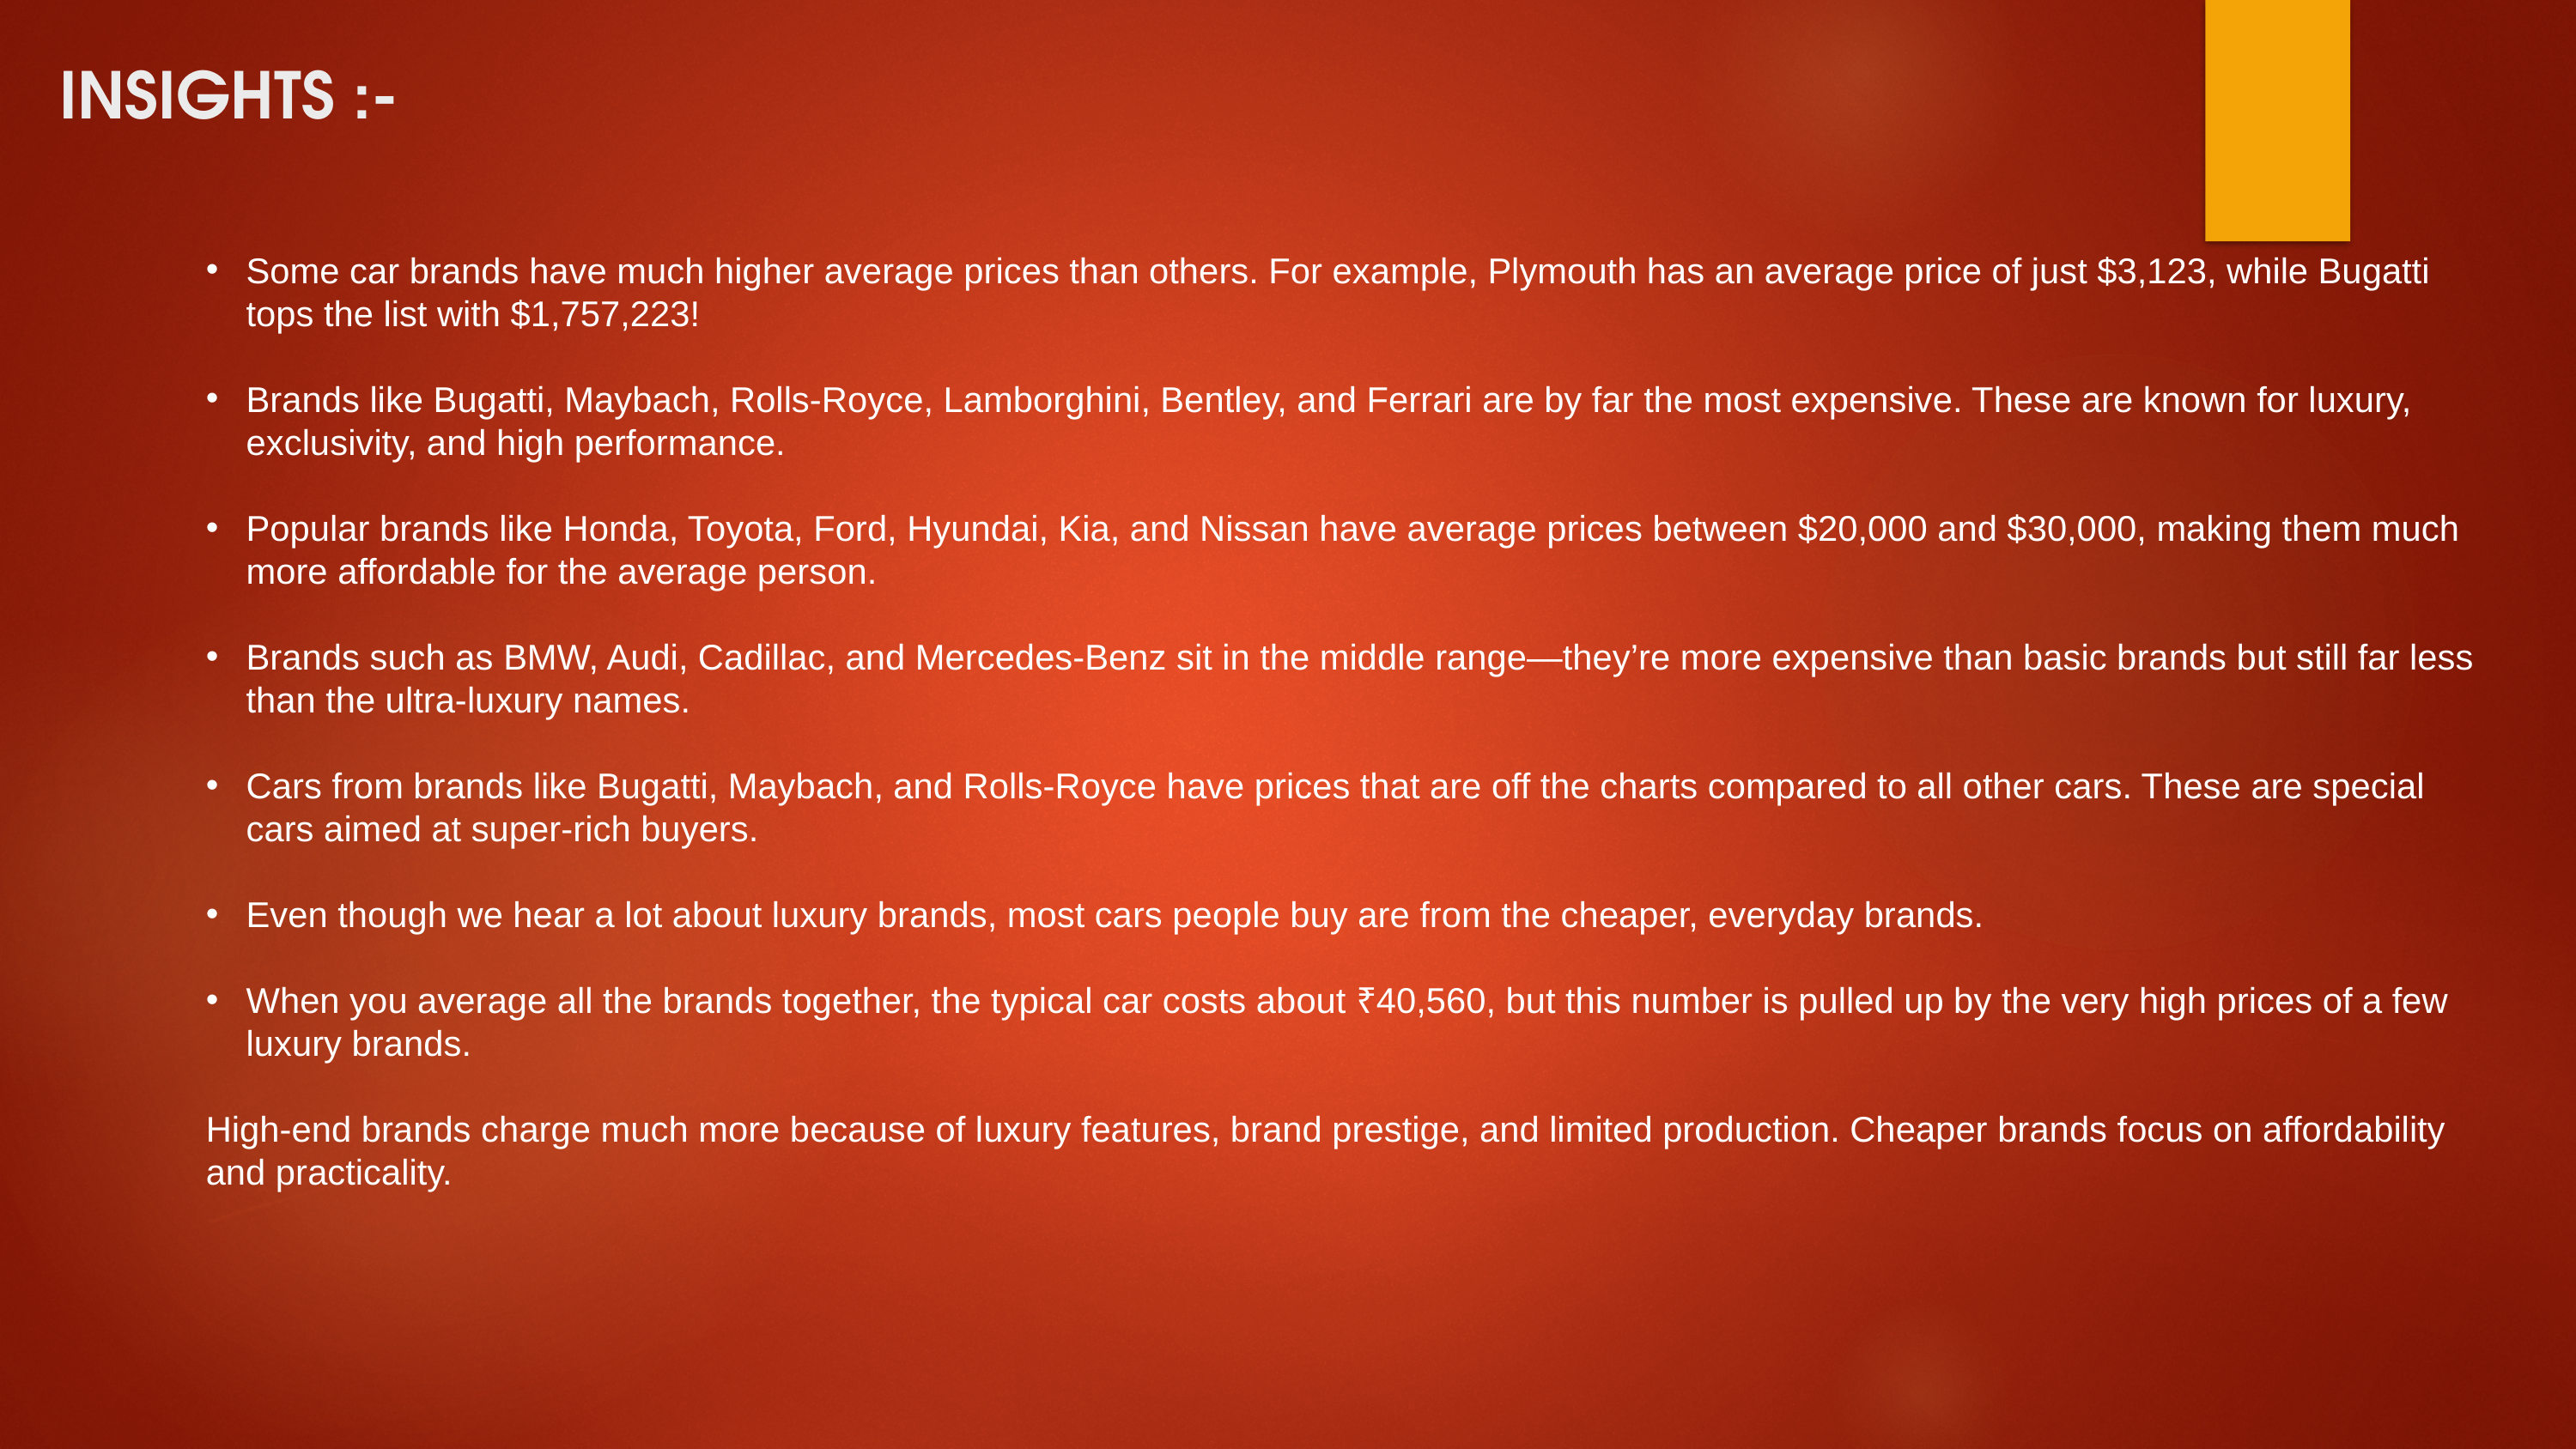

# INSIGHTS :-
Some car brands have much higher average prices than others. For example, Plymouth has an average price of just $3,123, while Bugatti tops the list with $1,757,223!

Brands like Bugatti, Maybach, Rolls-Royce, Lamborghini, Bentley, and Ferrari are by far the most expensive. These are known for luxury, exclusivity, and high performance.

Popular brands like Honda, Toyota, Ford, Hyundai, Kia, and Nissan have average prices between $20,000 and $30,000, making them much more affordable for the average person.

Brands such as BMW, Audi, Cadillac, and Mercedes-Benz sit in the middle range—they’re more expensive than basic brands but still far less than the ultra-luxury names.

Cars from brands like Bugatti, Maybach, and Rolls-Royce have prices that are off the charts compared to all other cars. These are special cars aimed at super-rich buyers.

Even though we hear a lot about luxury brands, most cars people buy are from the cheaper, everyday brands.

When you average all the brands together, the typical car costs about ₹40,560, but this number is pulled up by the very high prices of a few luxury brands.

High-end brands charge much more because of luxury features, brand prestige, and limited production. Cheaper brands focus on affordability and practicality.